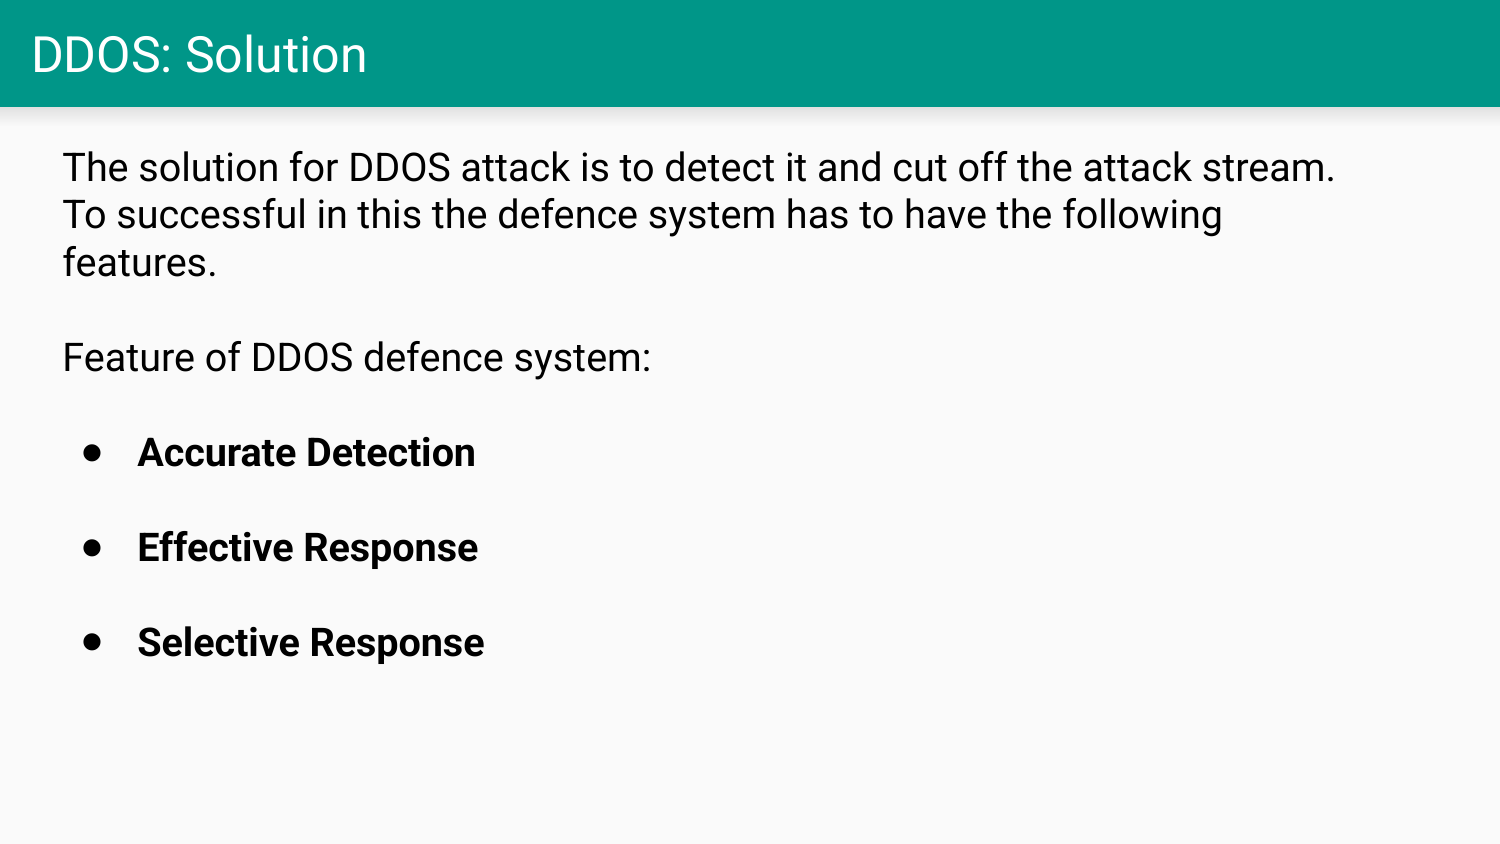

# DDOS: Solution
The solution for DDOS attack is to detect it and cut off the attack stream. To successful in this the defence system has to have the following features.

Feature of DDOS defence system:

Accurate Detection

Effective Response

Selective Response